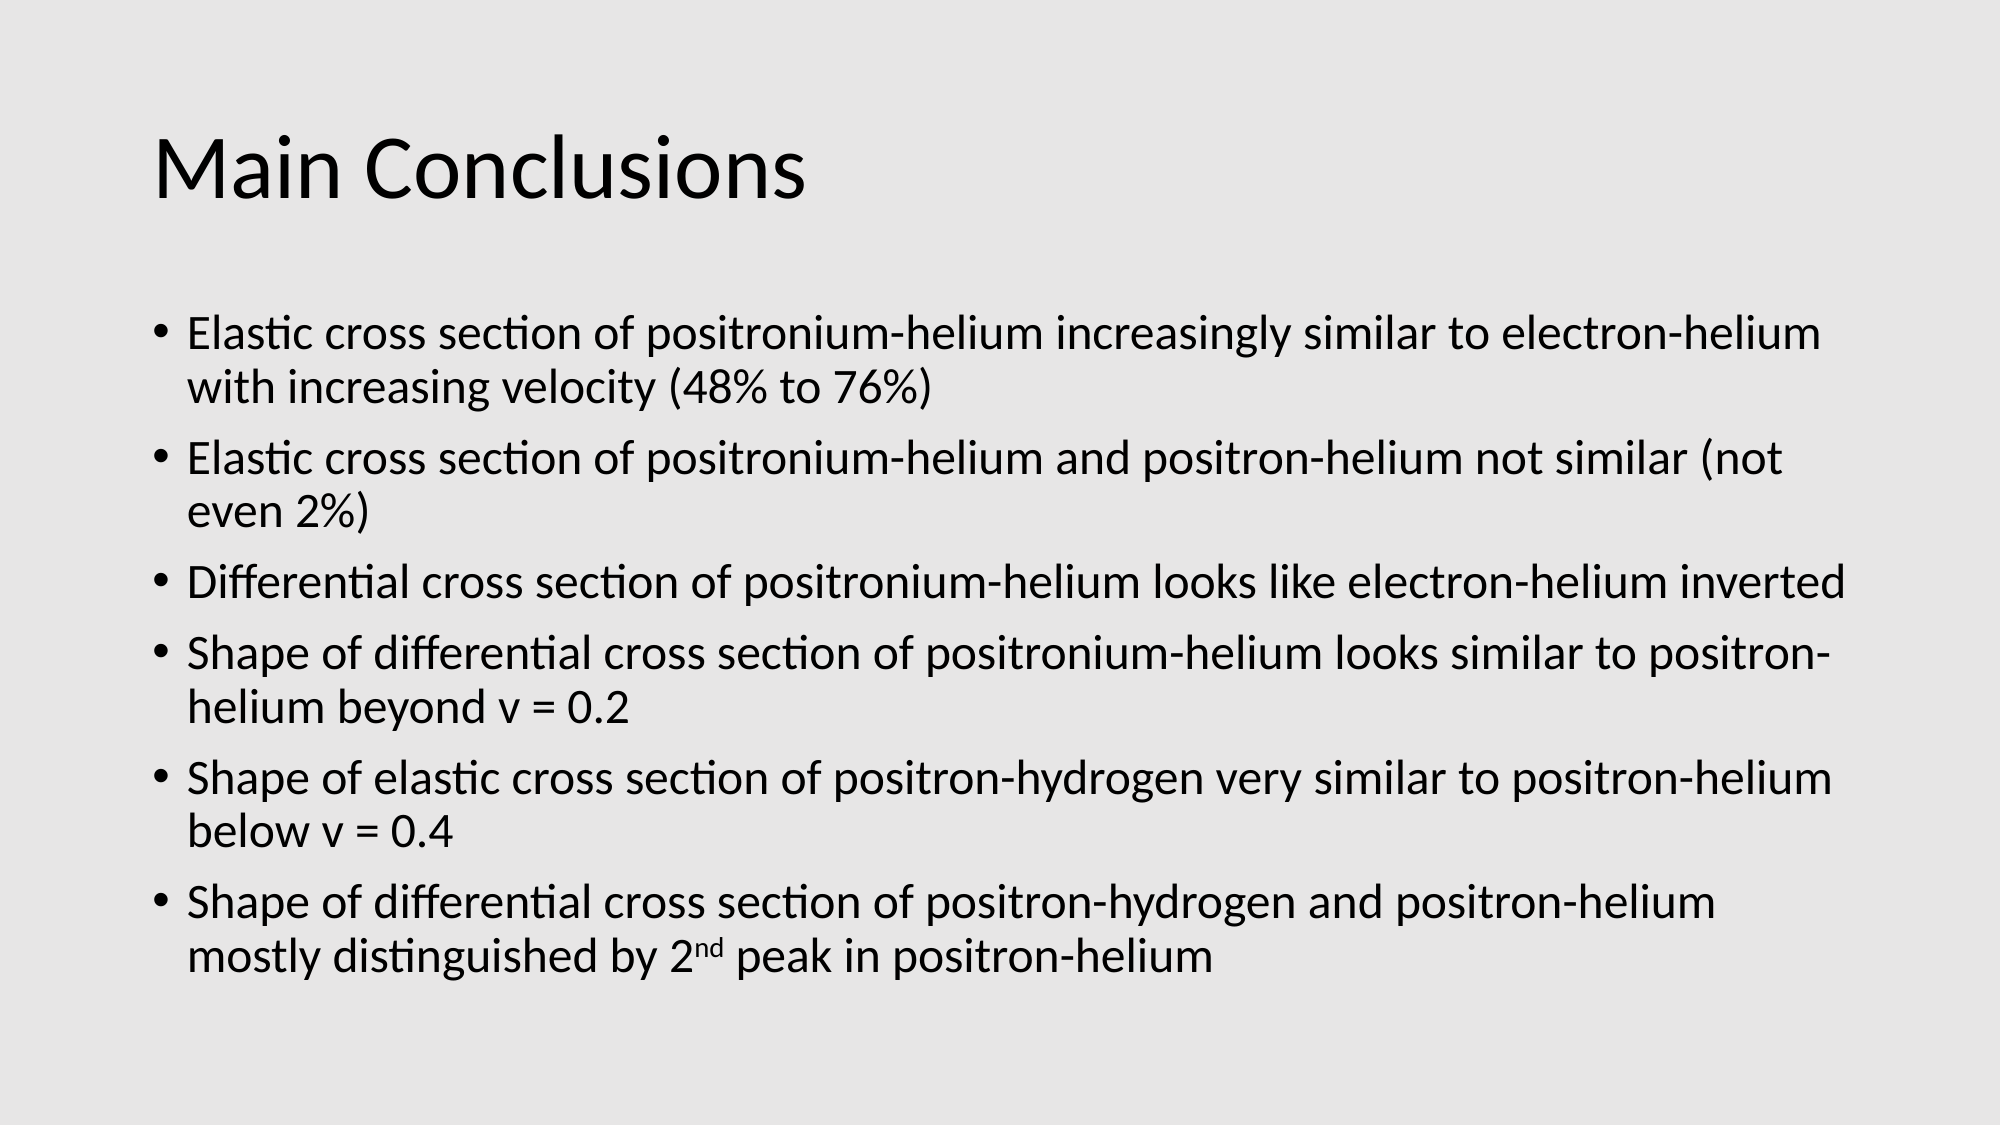

# Main Conclusions
Elastic cross section of positronium-helium increasingly similar to electron-helium with increasing velocity (48% to 76%)
Elastic cross section of positronium-helium and positron-helium not similar (not even 2%)
Differential cross section of positronium-helium looks like electron-helium inverted
Shape of differential cross section of positronium-helium looks similar to positron-helium beyond v = 0.2
Shape of elastic cross section of positron-hydrogen very similar to positron-helium below v = 0.4
Shape of differential cross section of positron-hydrogen and positron-helium mostly distinguished by 2nd peak in positron-helium